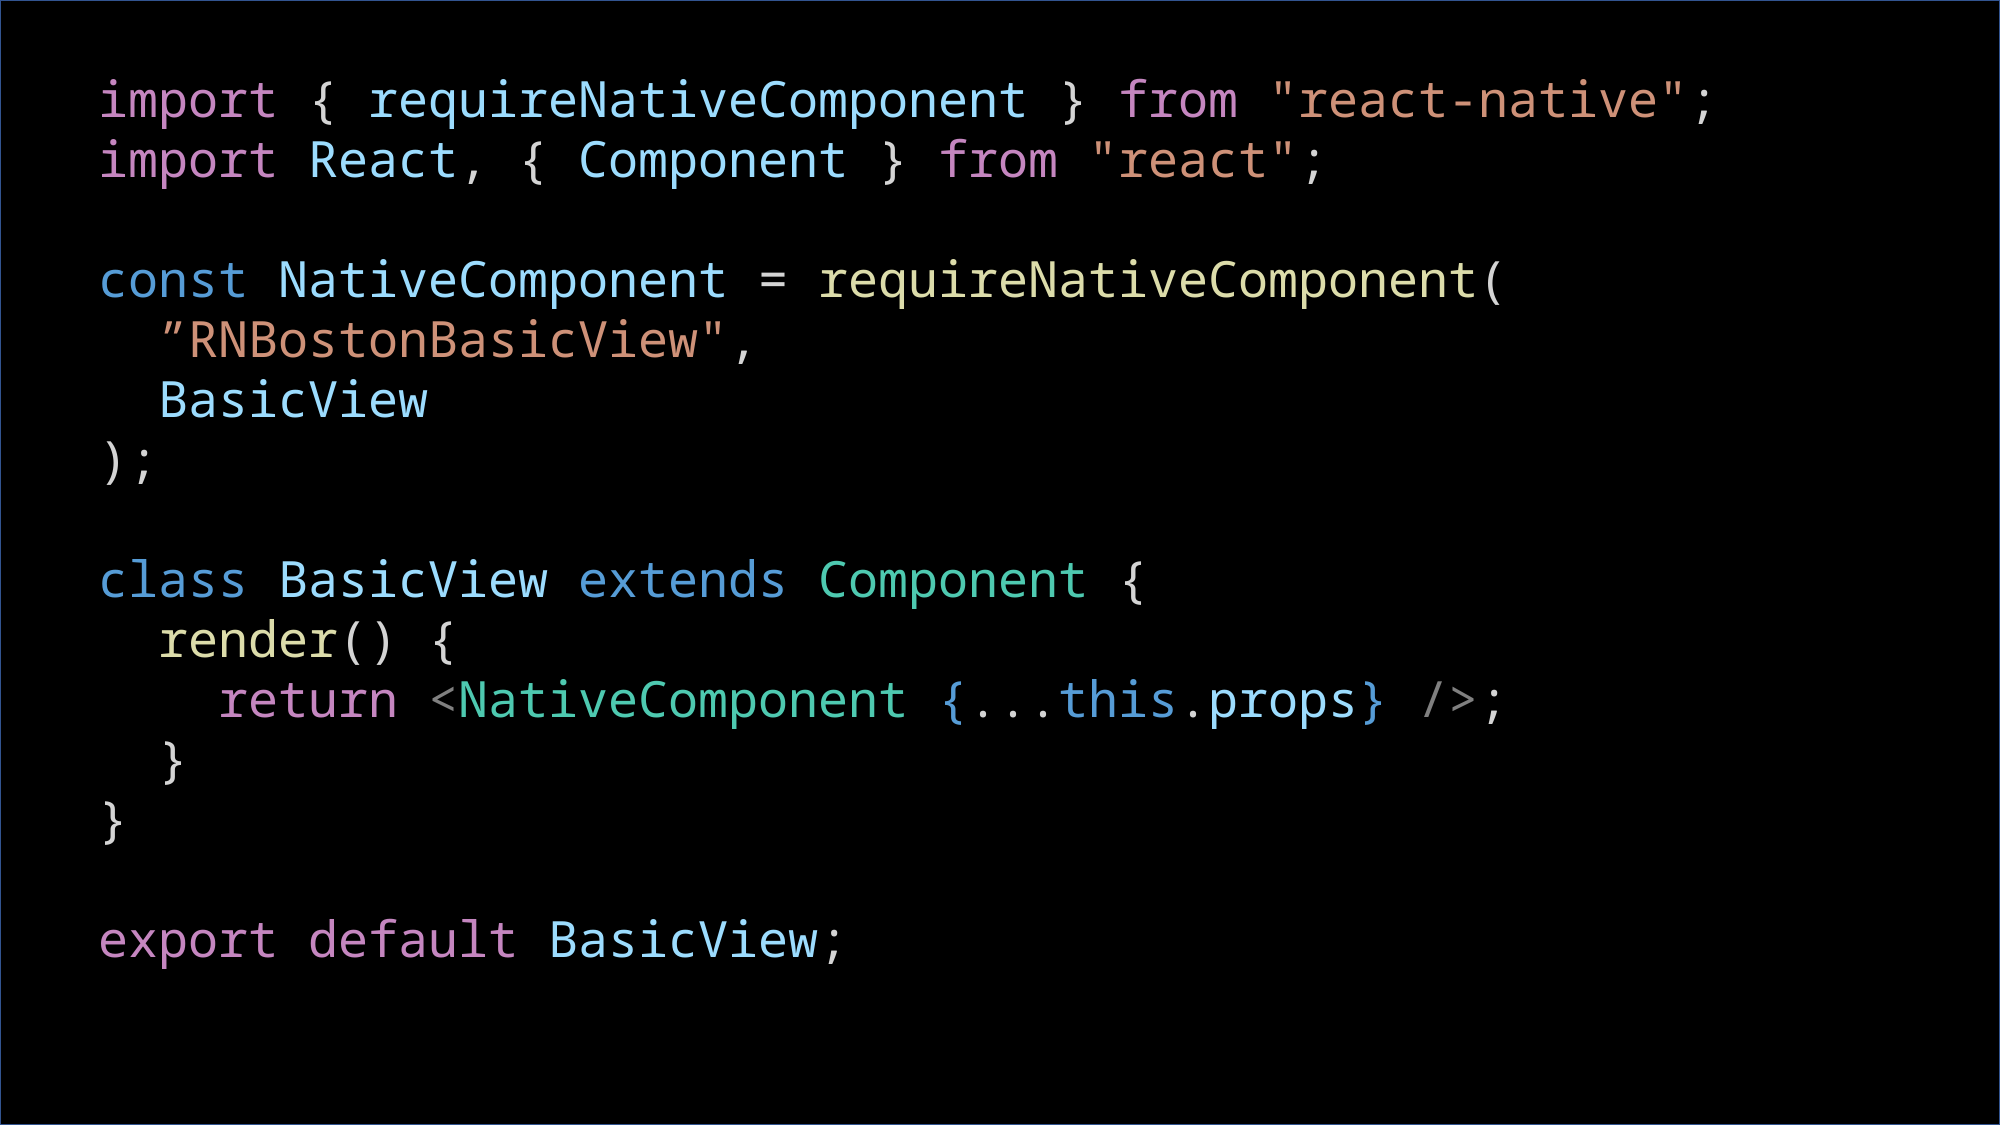

import { requireNativeComponent } from "react-native";
import React, { Component } from "react";
const NativeComponent = requireNativeComponent(
  ”RNBostonBasicView",
  BasicView
);
class BasicView extends Component {
  render() {
    return <NativeComponent {...this.props} />;
  }
}
export default BasicView;

#